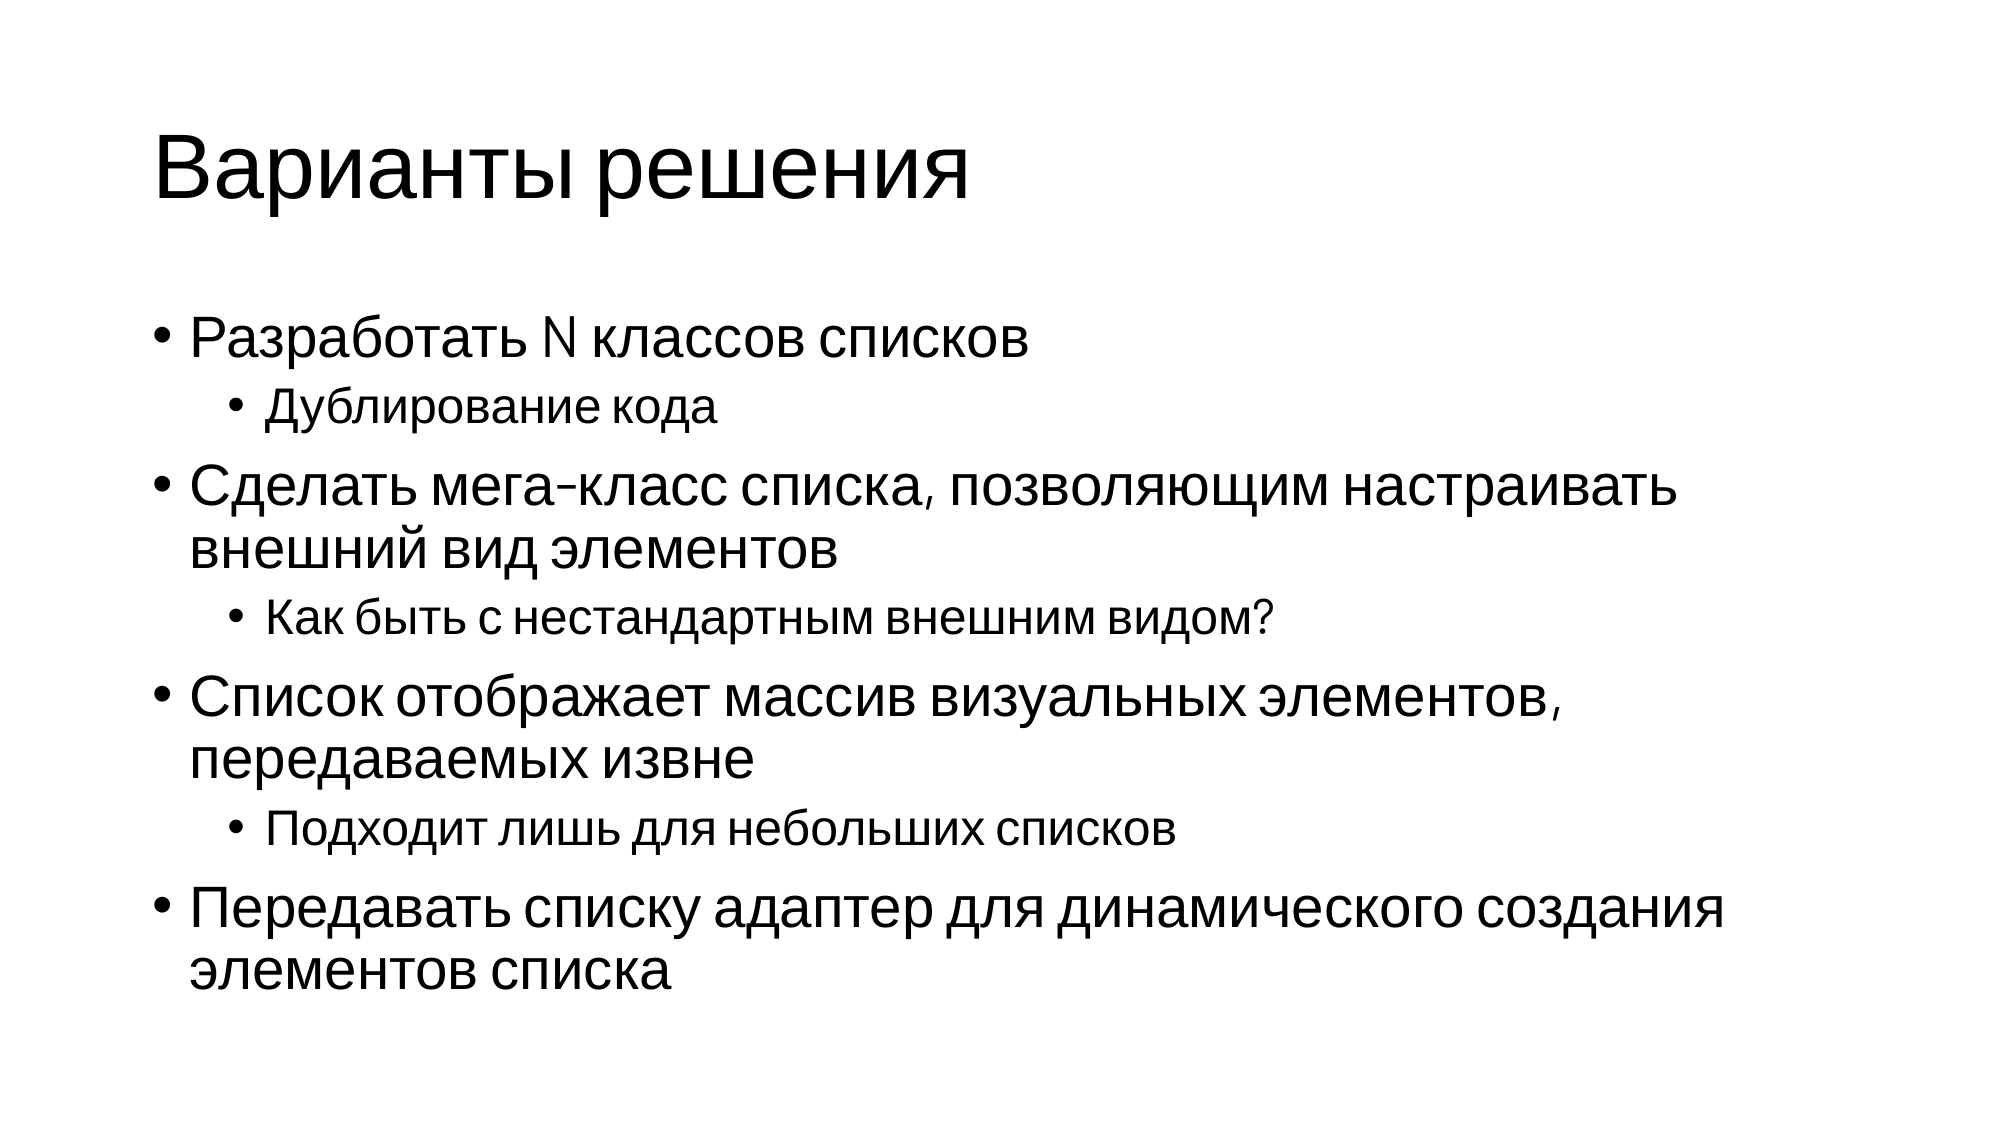

# Варианты решения
Разработать N классов списков
Дублирование кода
Сделать мега-класс списка, позволяющим настраивать внешний вид элементов
Как быть с нестандартным внешним видом?
Список отображает массив визуальных элементов, передаваемых извне
Подходит лишь для небольших списков
Передавать списку адаптер для динамического создания элементов списка